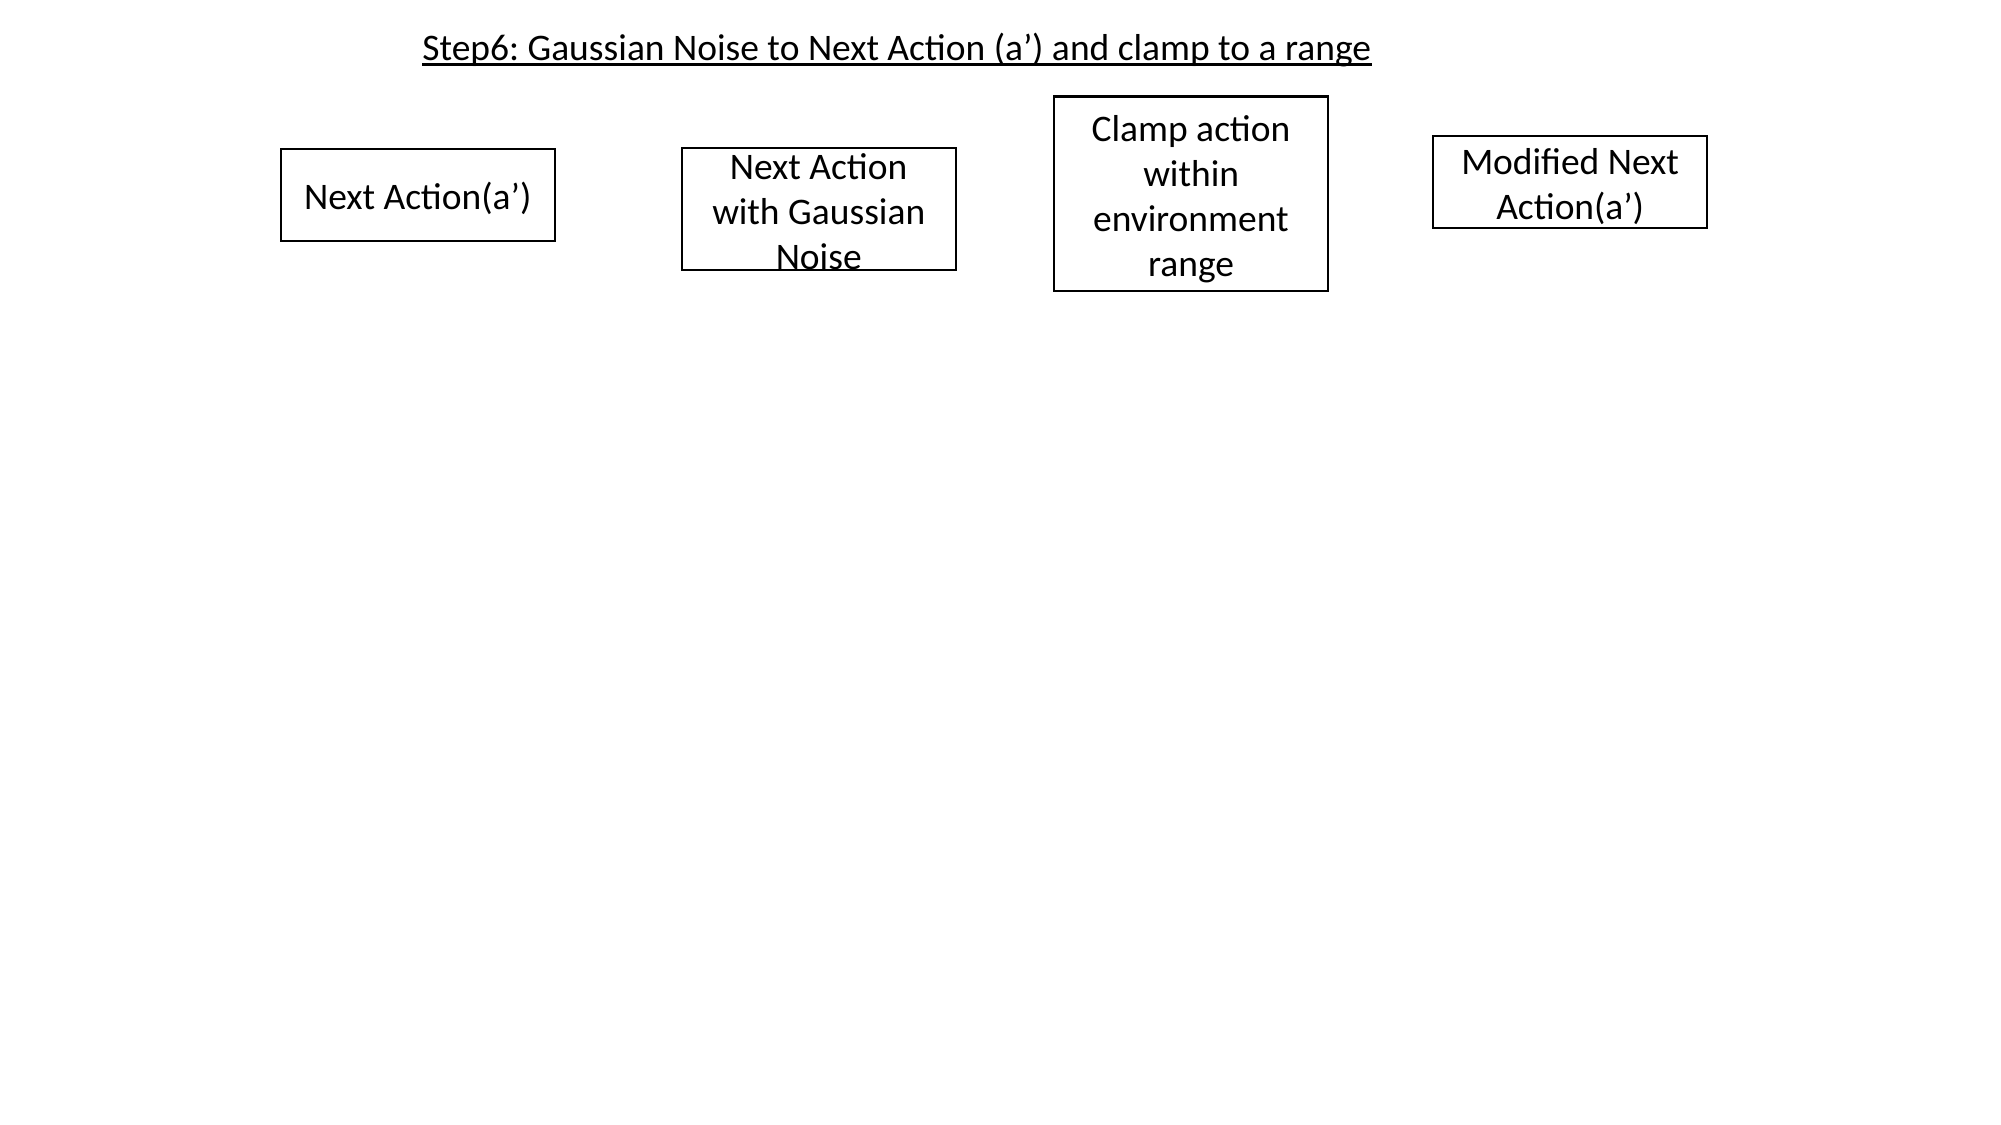

Step6: Gaussian Noise to Next Action (a’) and clamp to a range
Clamp action within environment range
Modified Next Action(a’)
Next Action with Gaussian Noise
Next Action(a’)